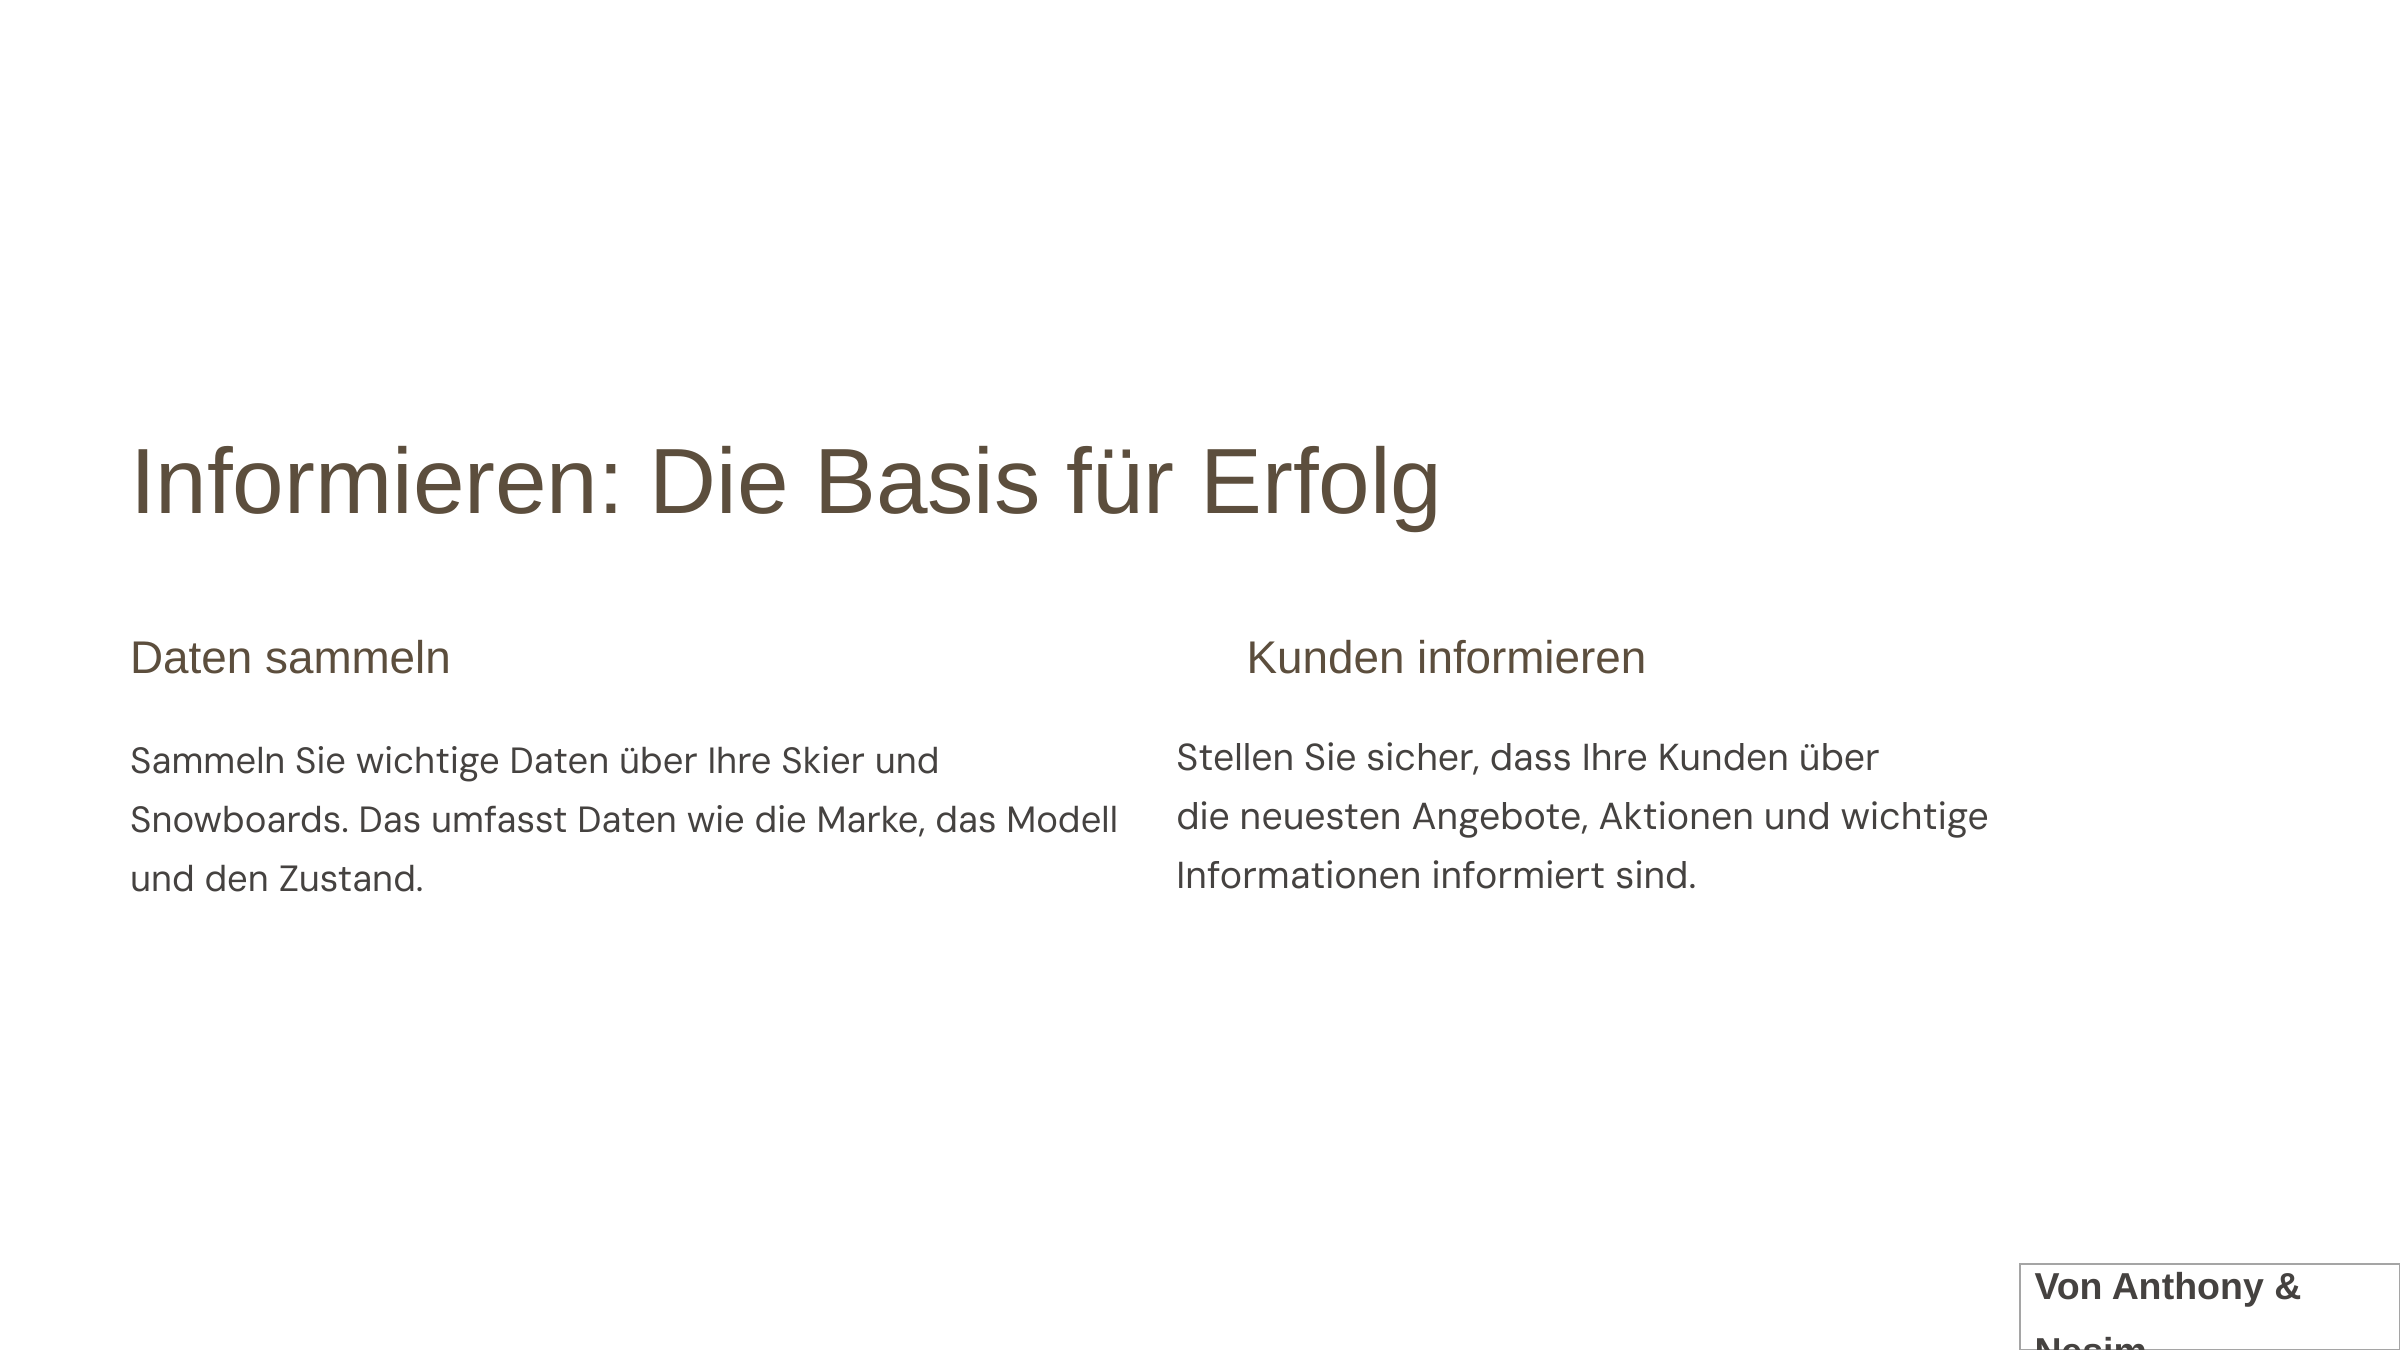

Informieren: Die Basis für Erfolg
Daten sammeln
Kunden informieren
Stellen Sie sicher, dass Ihre Kunden über
die neuesten Angebote, Aktionen und wichtige
Informationen informiert sind.
Sammeln Sie wichtige Daten über Ihre Skier und Snowboards. Das umfasst Daten wie die Marke, das Modell und den Zustand.
Von Anthony & Nesim